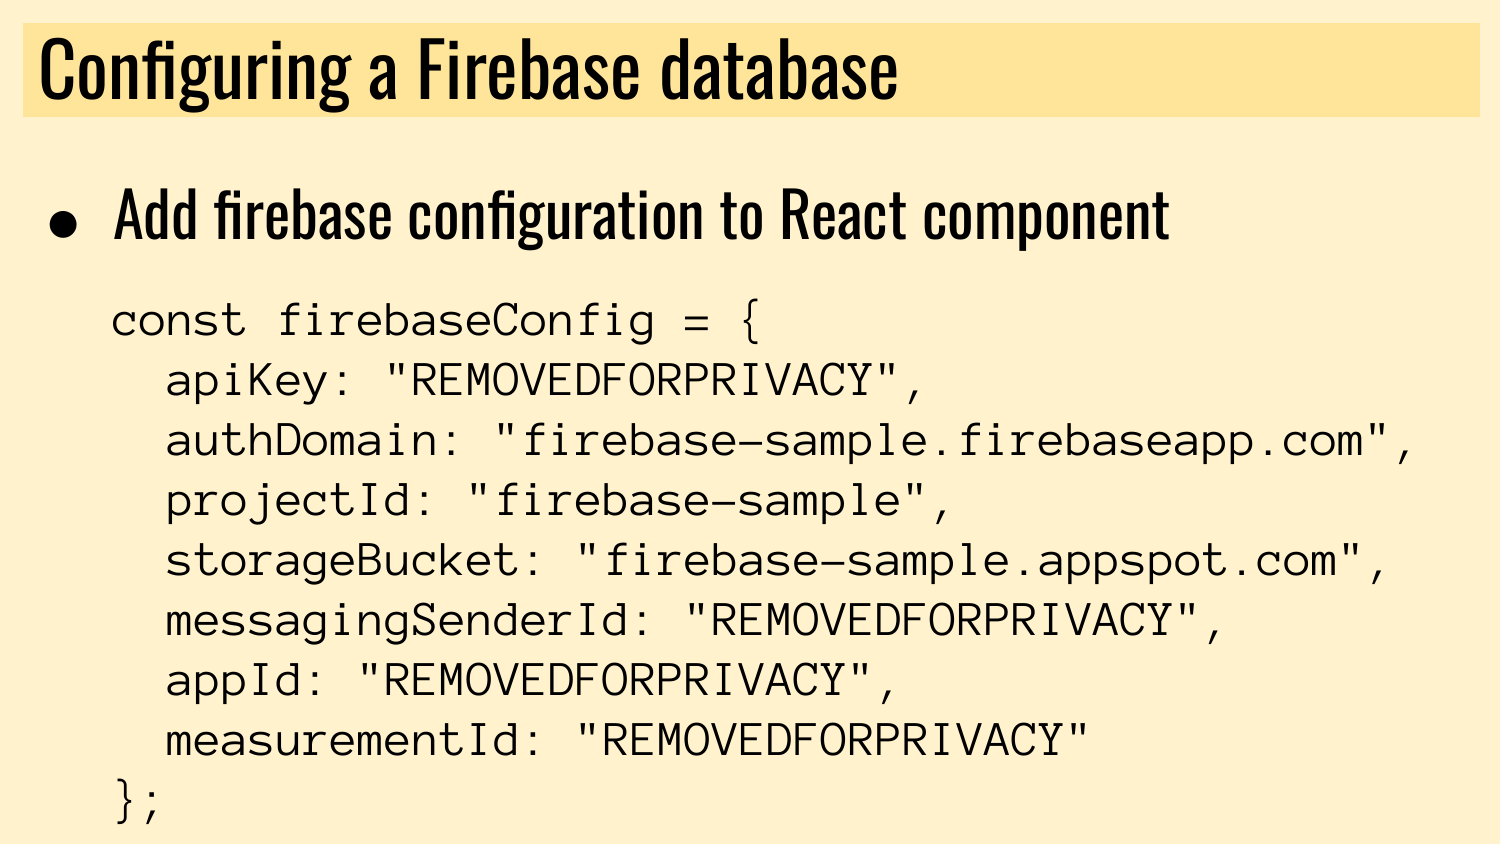

# Configuring a Firebase database
Add firebase configuration to React component
const firebaseConfig = {
  apiKey: "REMOVEDFORPRIVACY",
  authDomain: "firebase-sample.firebaseapp.com",
  projectId: "firebase-sample",
  storageBucket: "firebase-sample.appspot.com",
  messagingSenderId: "REMOVEDFORPRIVACY",
  appId: "REMOVEDFORPRIVACY",
  measurementId: "REMOVEDFORPRIVACY"
};